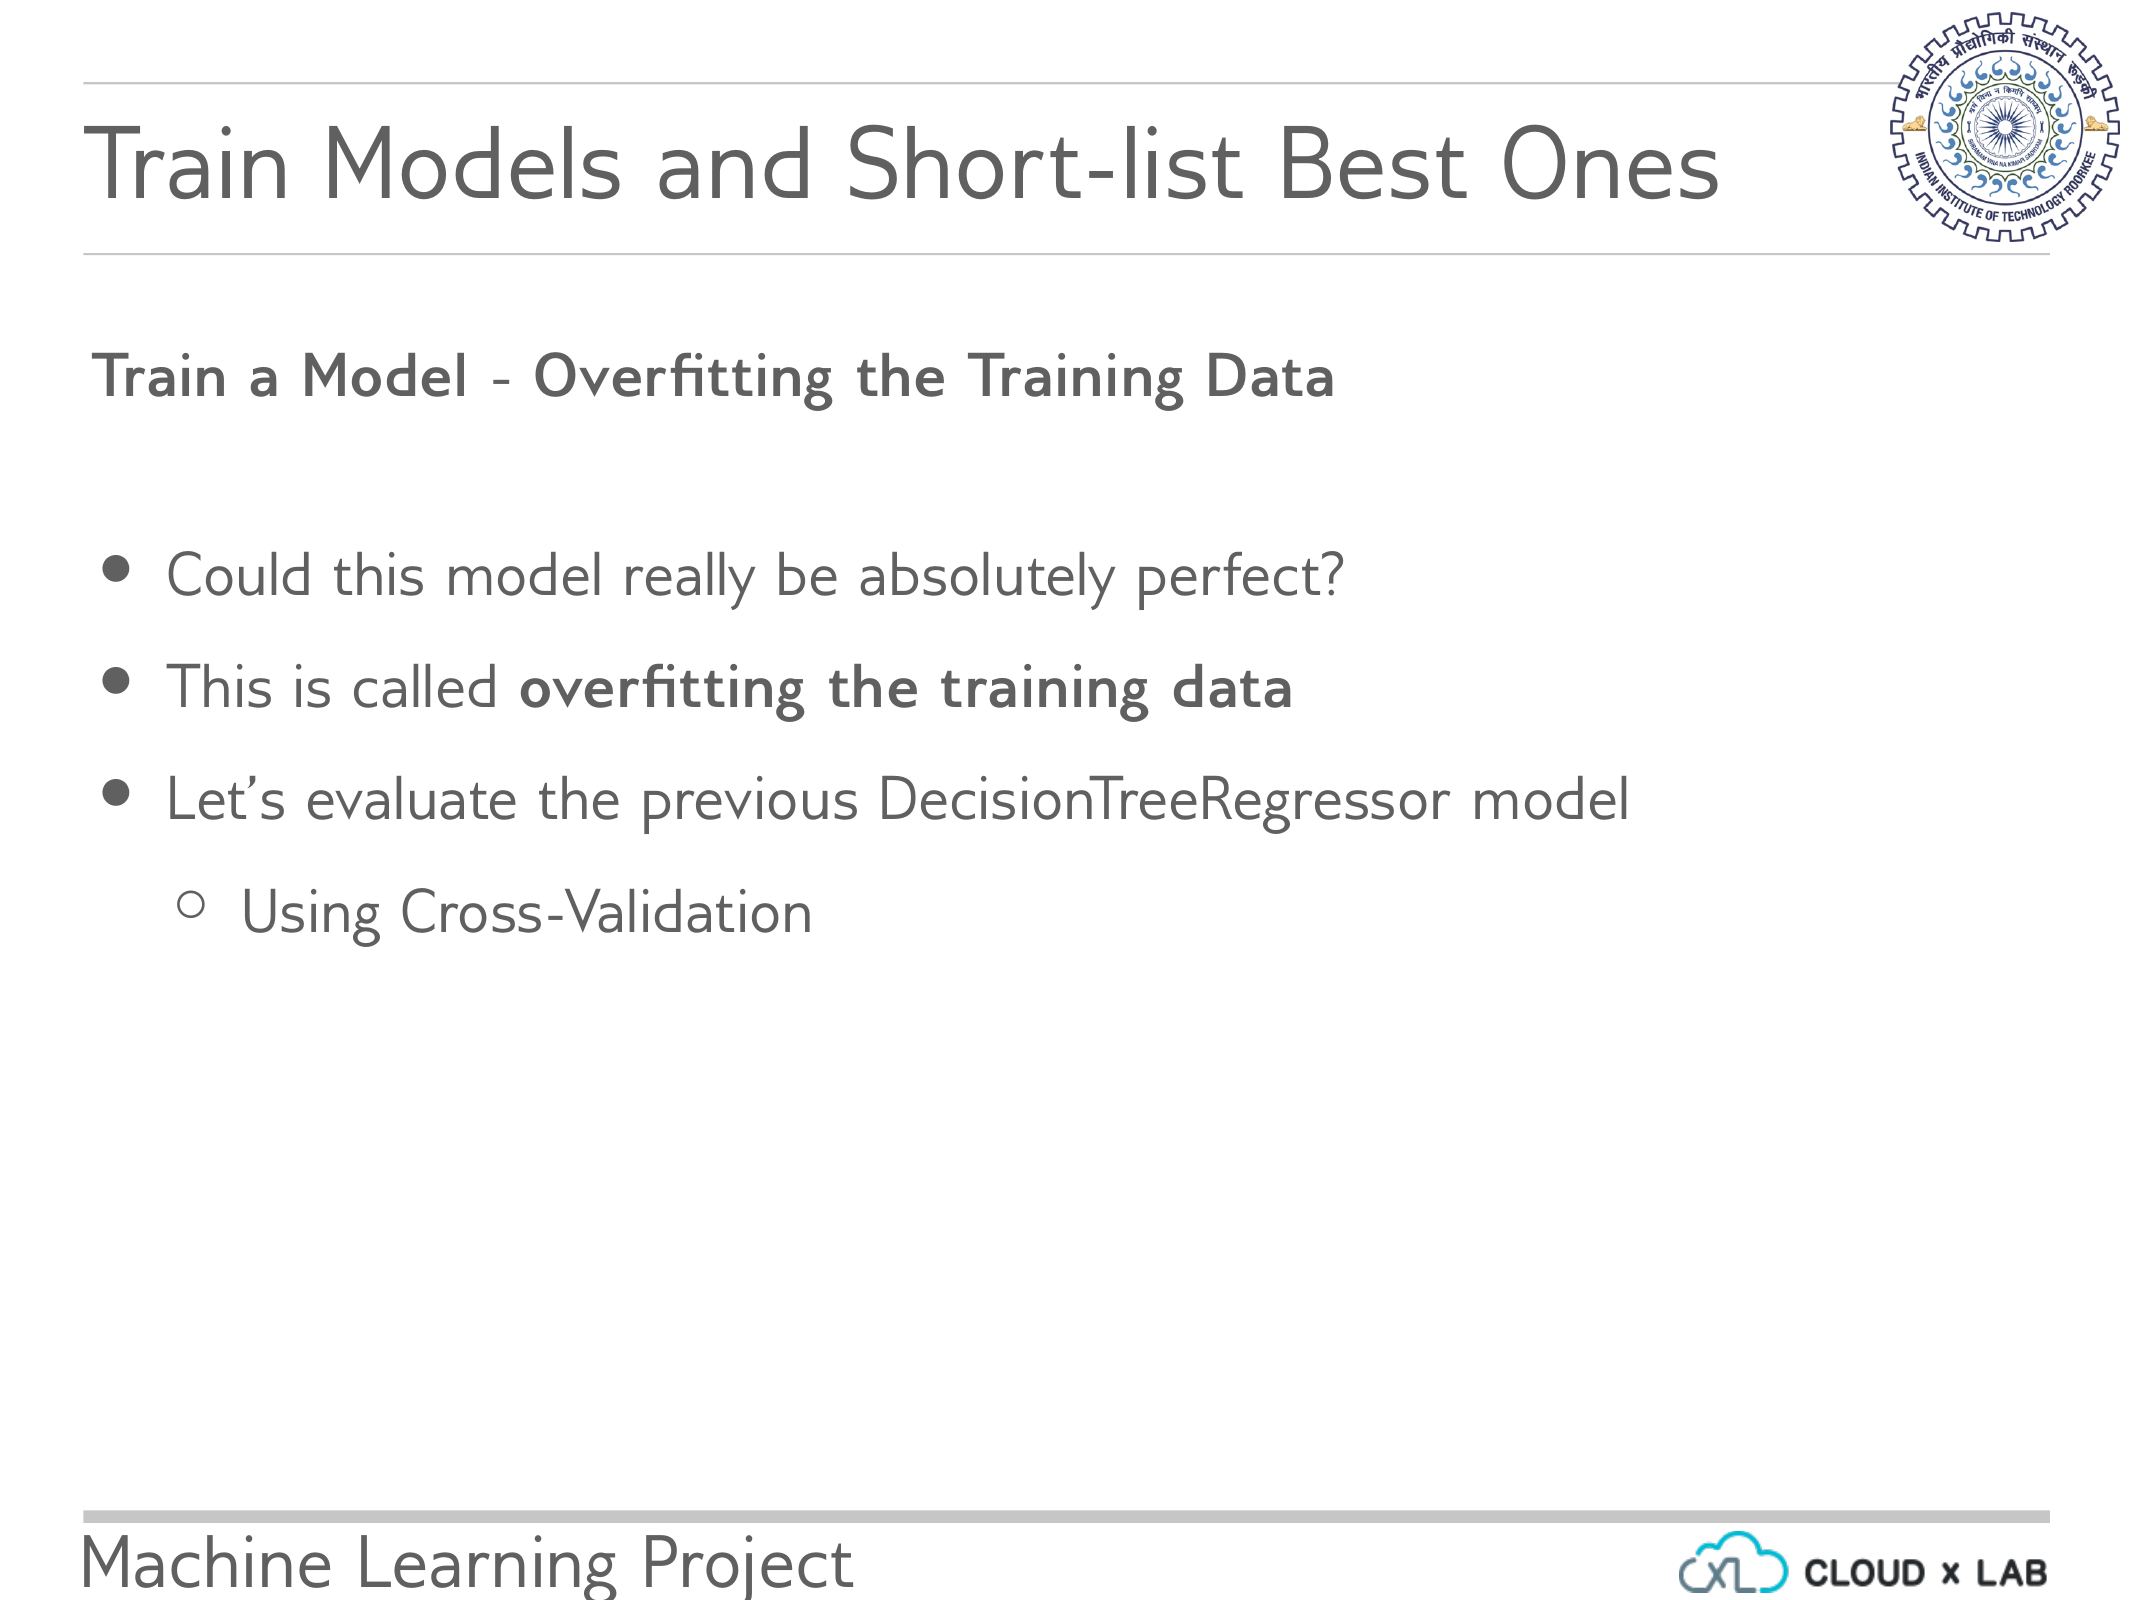

Train Models and Short-list Best Ones
Train a Model - Overfitting the Training Data

Could this model really be absolutely perfect?
This is called overfitting the training data
Let’s evaluate the previous DecisionTreeRegressor model
Using Cross-Validation